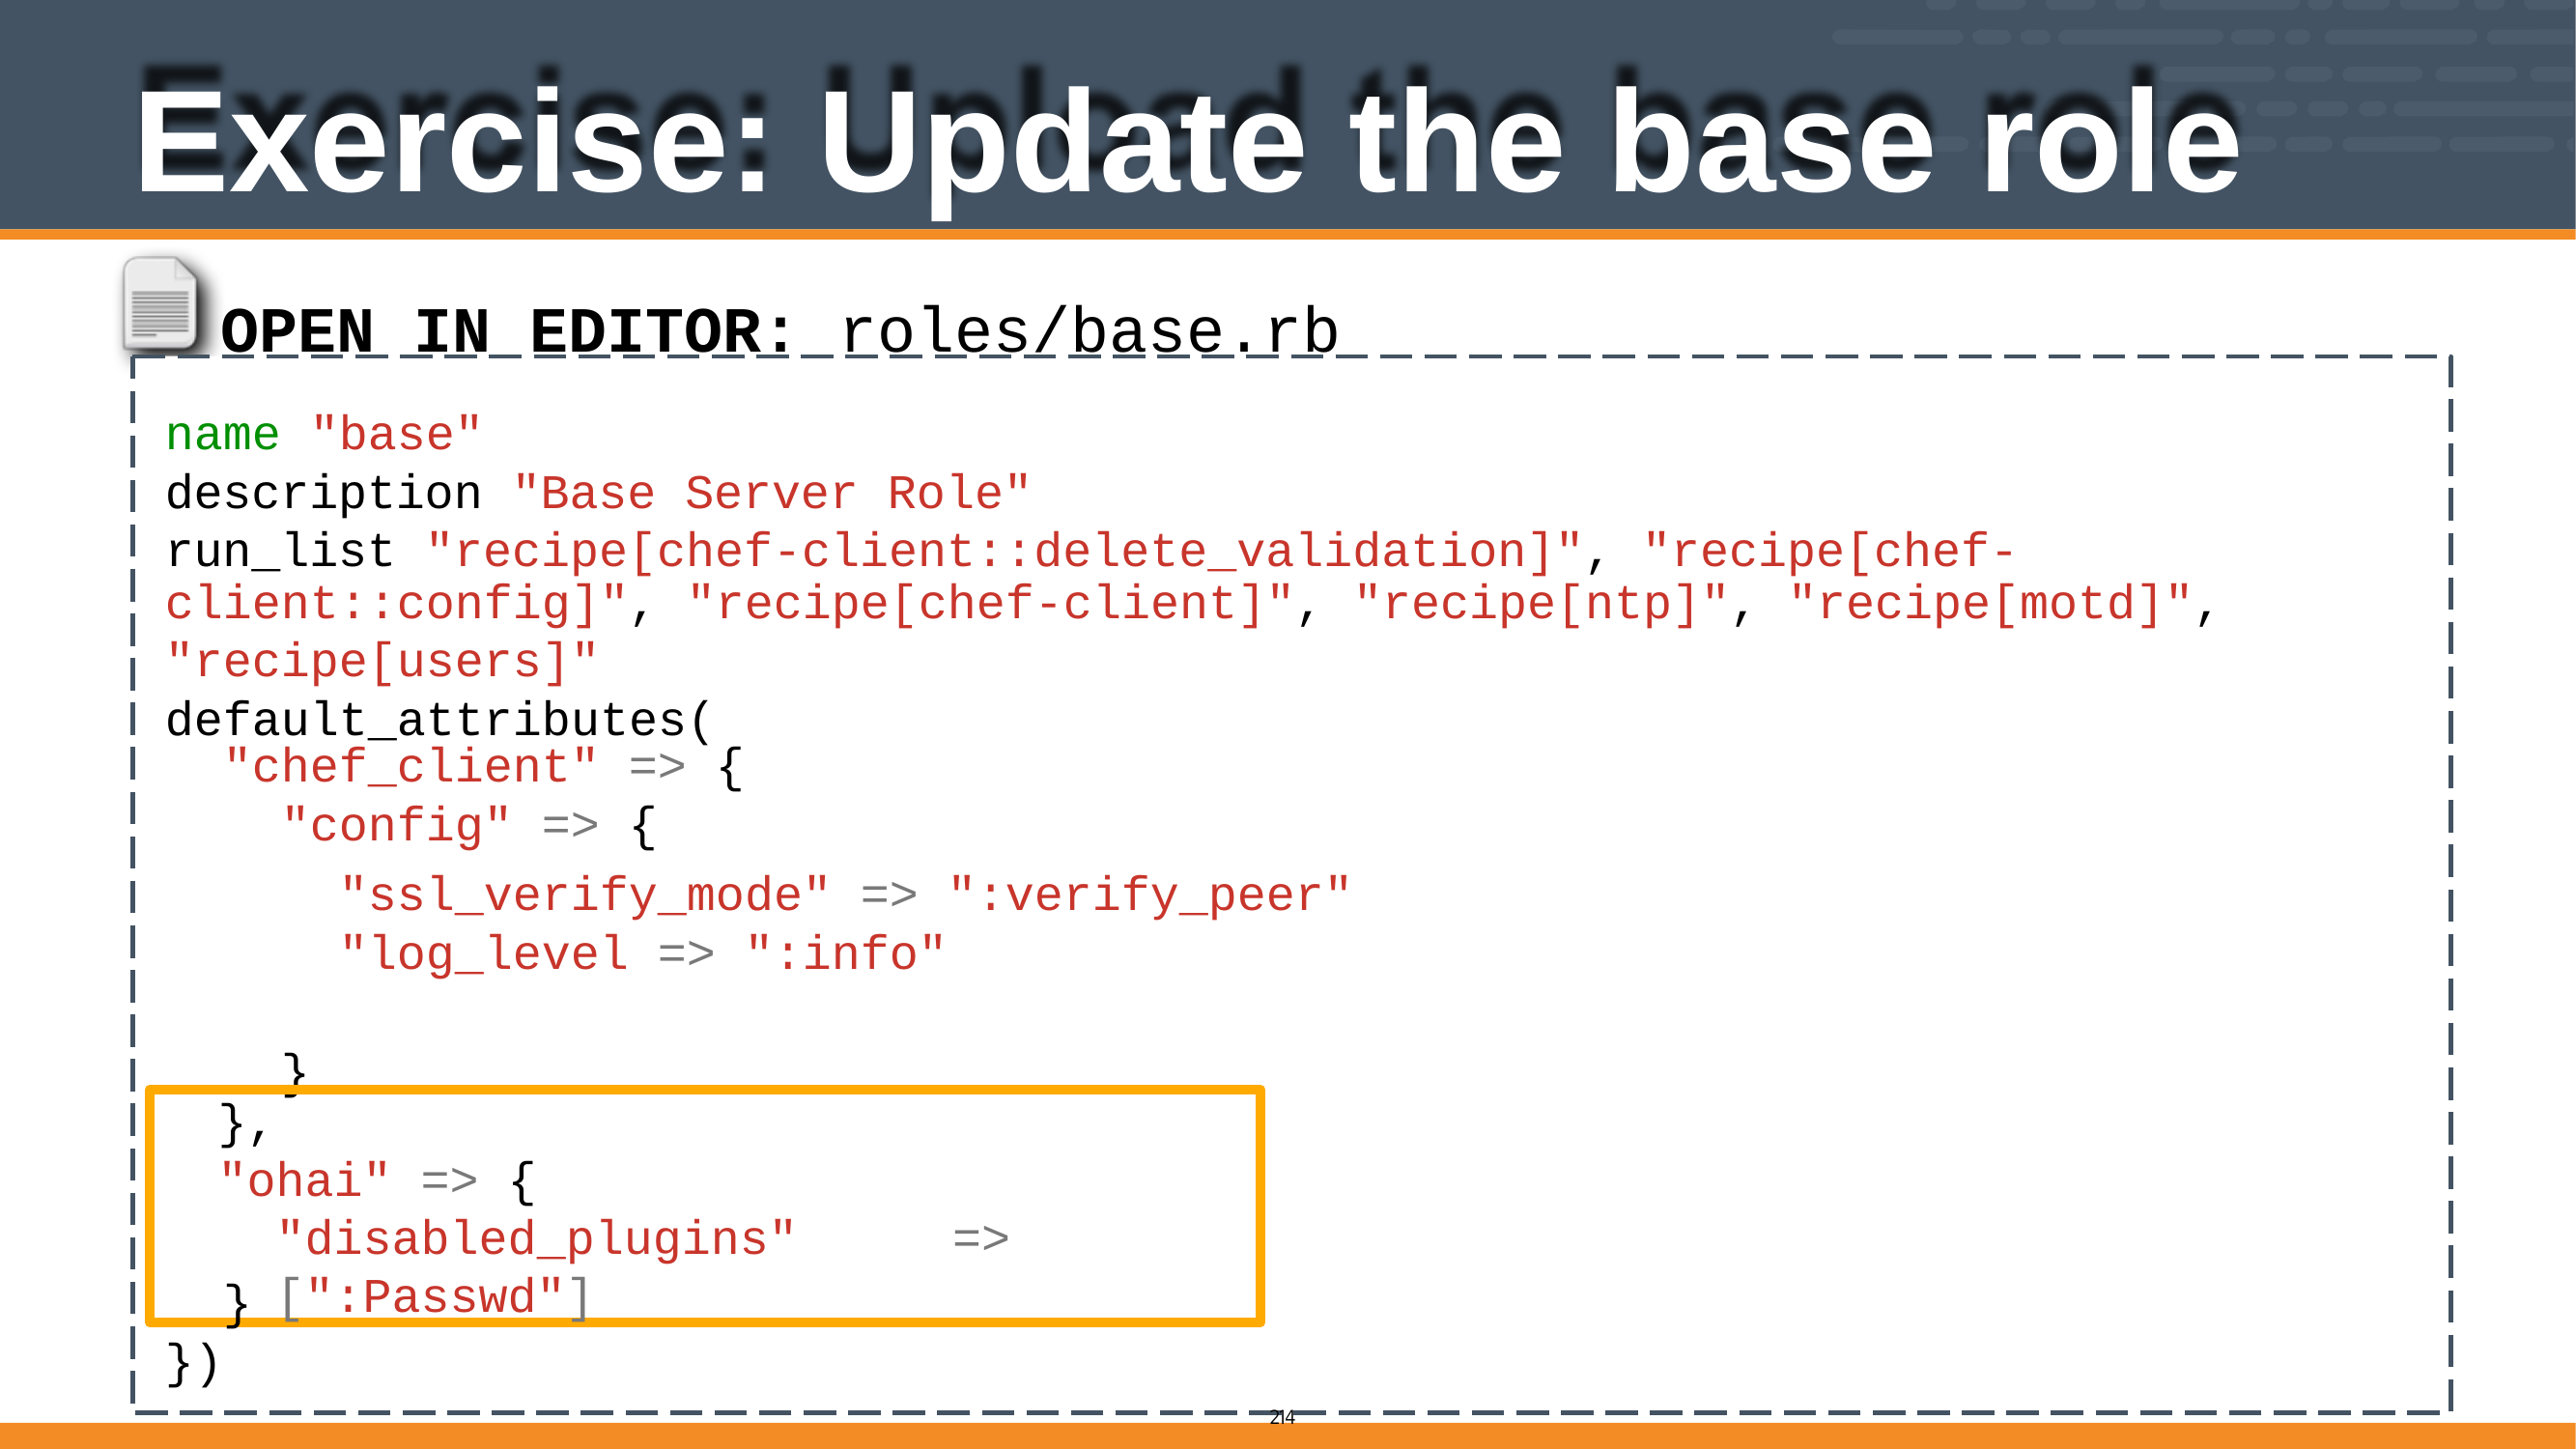

# Exercise: Update the base role

OPEN IN EDITOR: roles/base.rb
name "base"
description "Base Server Role"
run_list "recipe[chef-client::delete_validation]", "recipe[chef-
SAVE FILE!

client::config]", "recipe[chef-client]", "recipe[users]"
default_attributes(
"recipe[ntp]", "recipe[motd]",
| "chef\_client" | => | { |
| --- | --- | --- |
| "config" => | { |  |
"ssl_verify_mode"
=> ":verify_peer"
"log_level => ":info"

}
},
"ohai" => {
"disabled_plugins"	=> [":Passwd"]
}
})
214